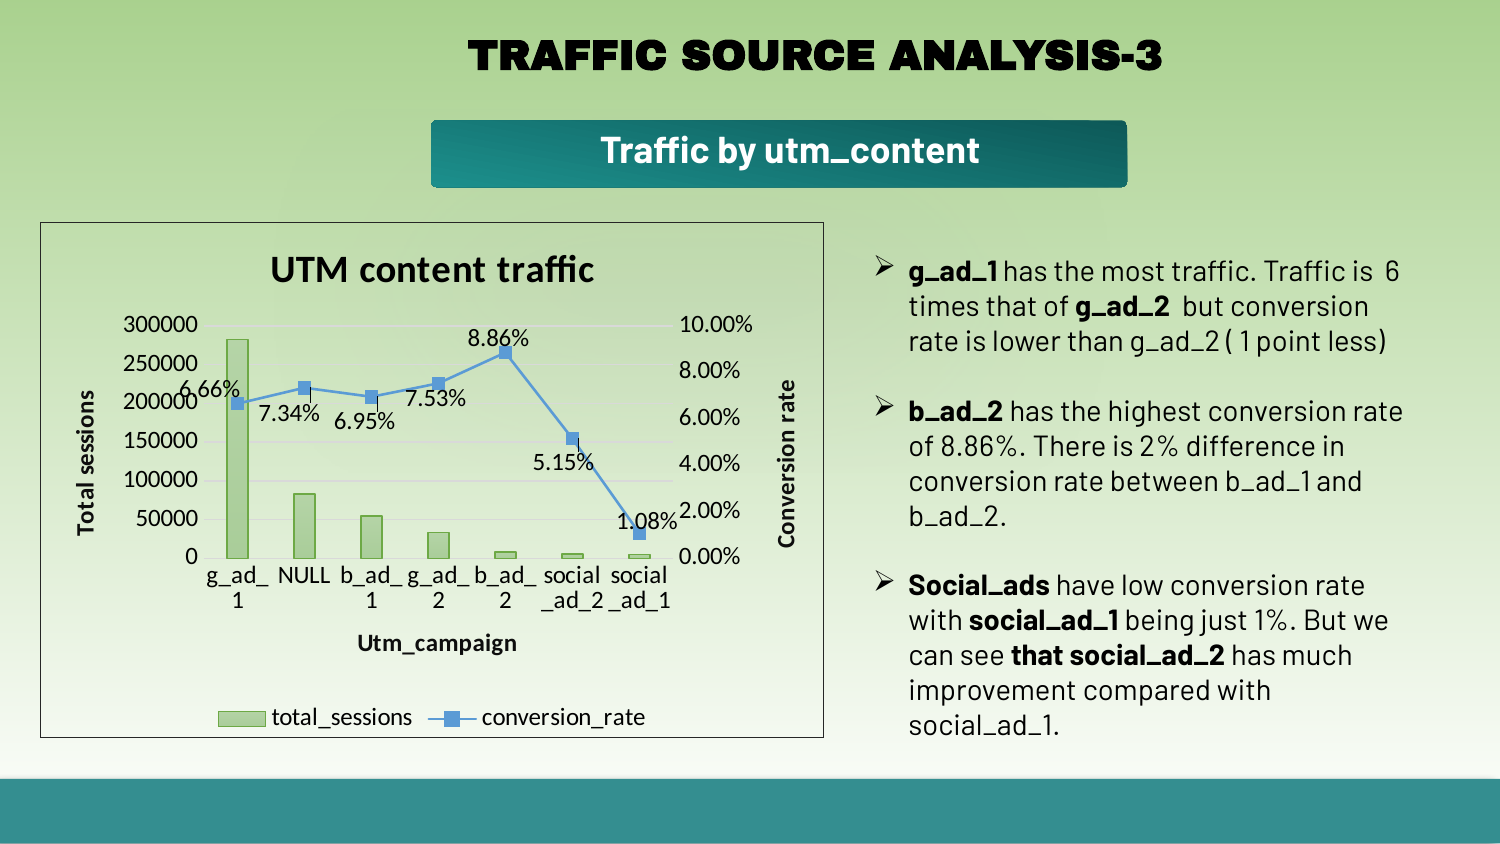

# TRAFFIC SOURCE ANALYSIS-3

Traffic by utm_content

### Chart: UTM content traffic

| Category | total_sessions | conversion_rate |
|---|---|---|
| g_ad_1 | 282706.0 | 0.066577999759 |
| NULL | 83328.0 | 0.073420698924 |
| b_ad_1 | 54909.0 | 0.069533227704 |
| g_ad_2 | 33329.0 | 0.075339794173 |
| b_ad_2 | 7914.0 | 0.088577204953 |
| social_ad_2 | 5590.0 | 0.051520572449999996 |
| social_ad_1 | 5095.0 | 0.010794896957 |
g_ad_1 has the most traffic. Traffic is  6 times that of g_ad_2  but conversion rate is lower than g_ad_2 ( 1 point less)

b_ad_2 has the highest conversion rate of 8.86%. There is 2% difference in conversion rate between b_ad_1 and b_ad_2.

Social_ads have low conversion rate with social_ad_1 being just 1%. But we can see that social_ad_2 has much improvement compared with social_ad_1.